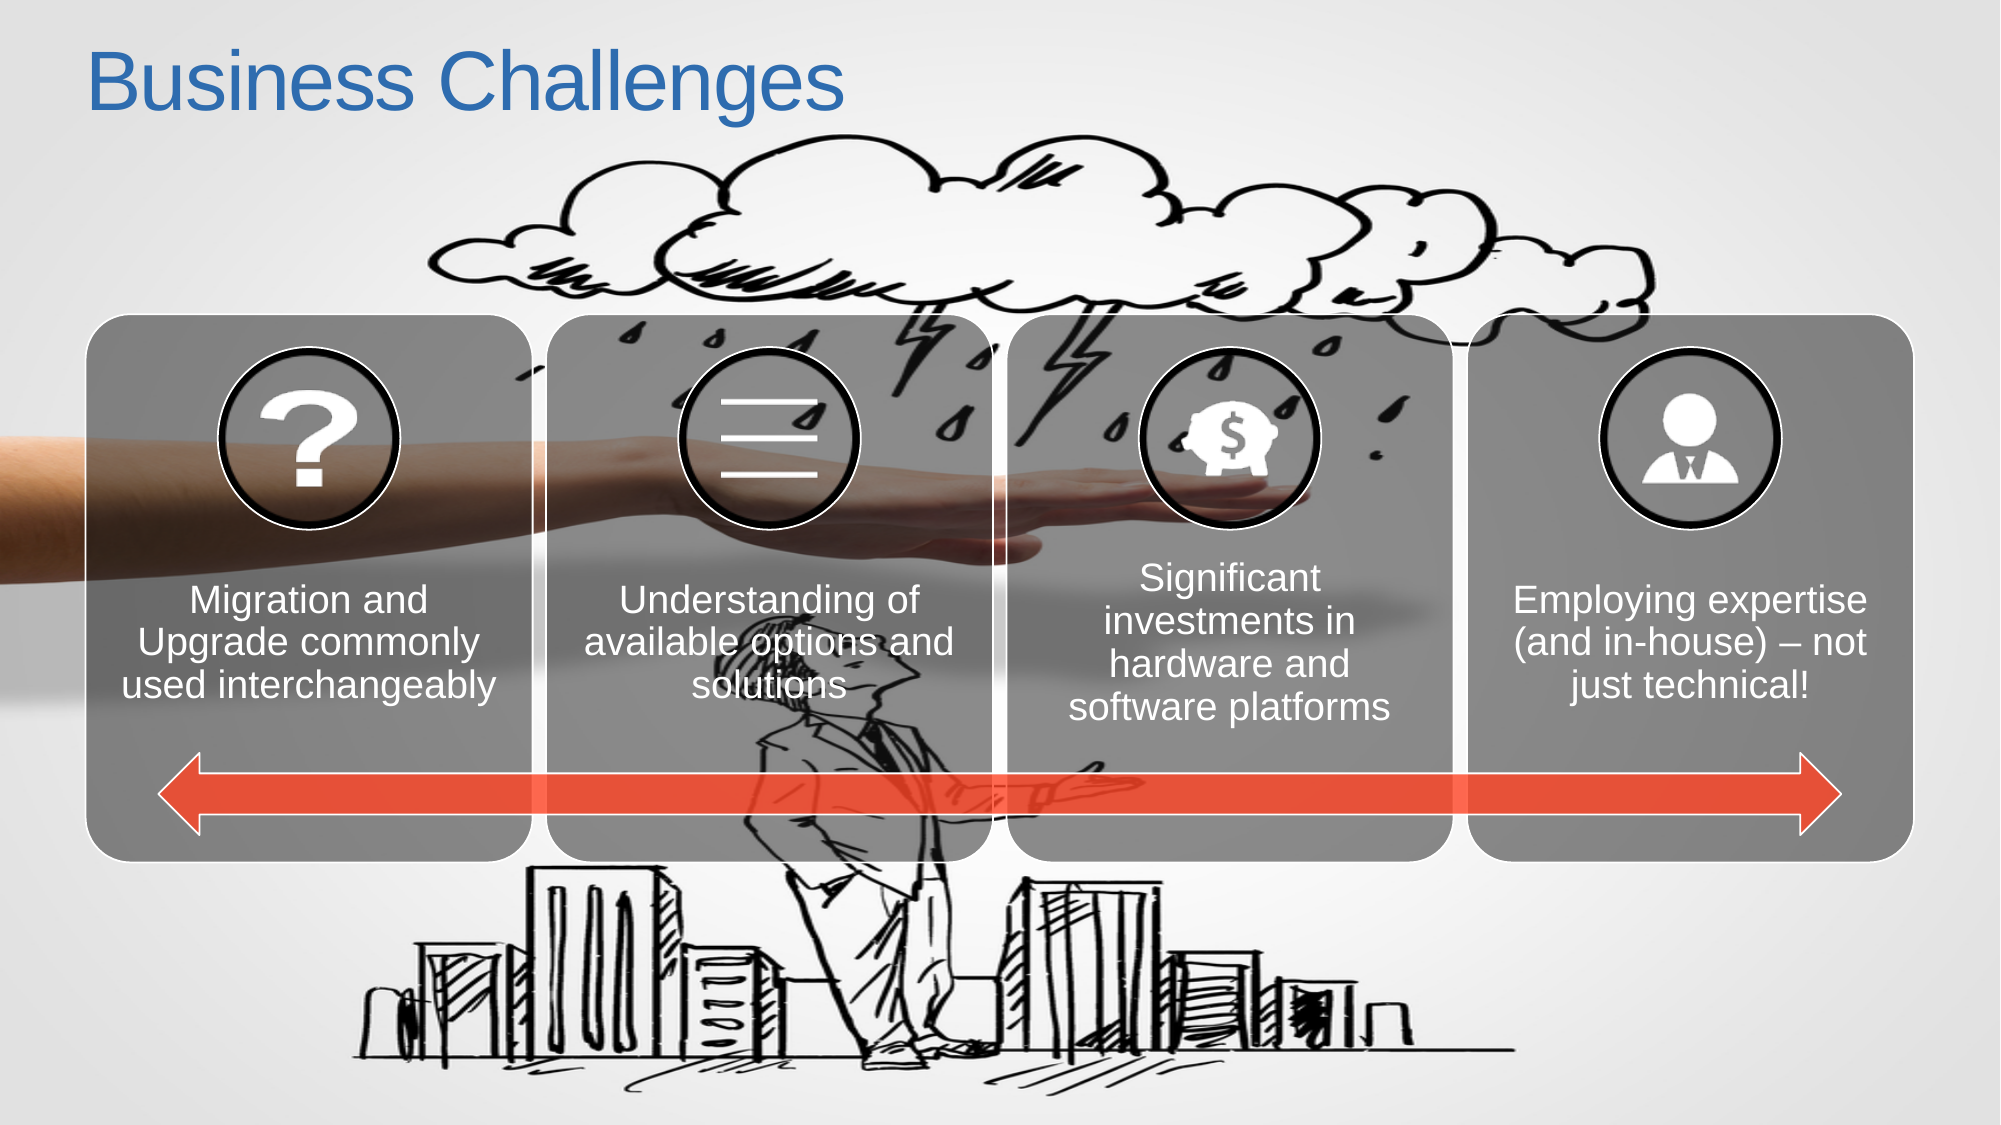

# Business Challenges
Migration and Upgrade commonly used interchangeably
Understanding of available options and solutions
Significant investments in hardware and software platforms
Employing expertise (and in-house) – not just technical!